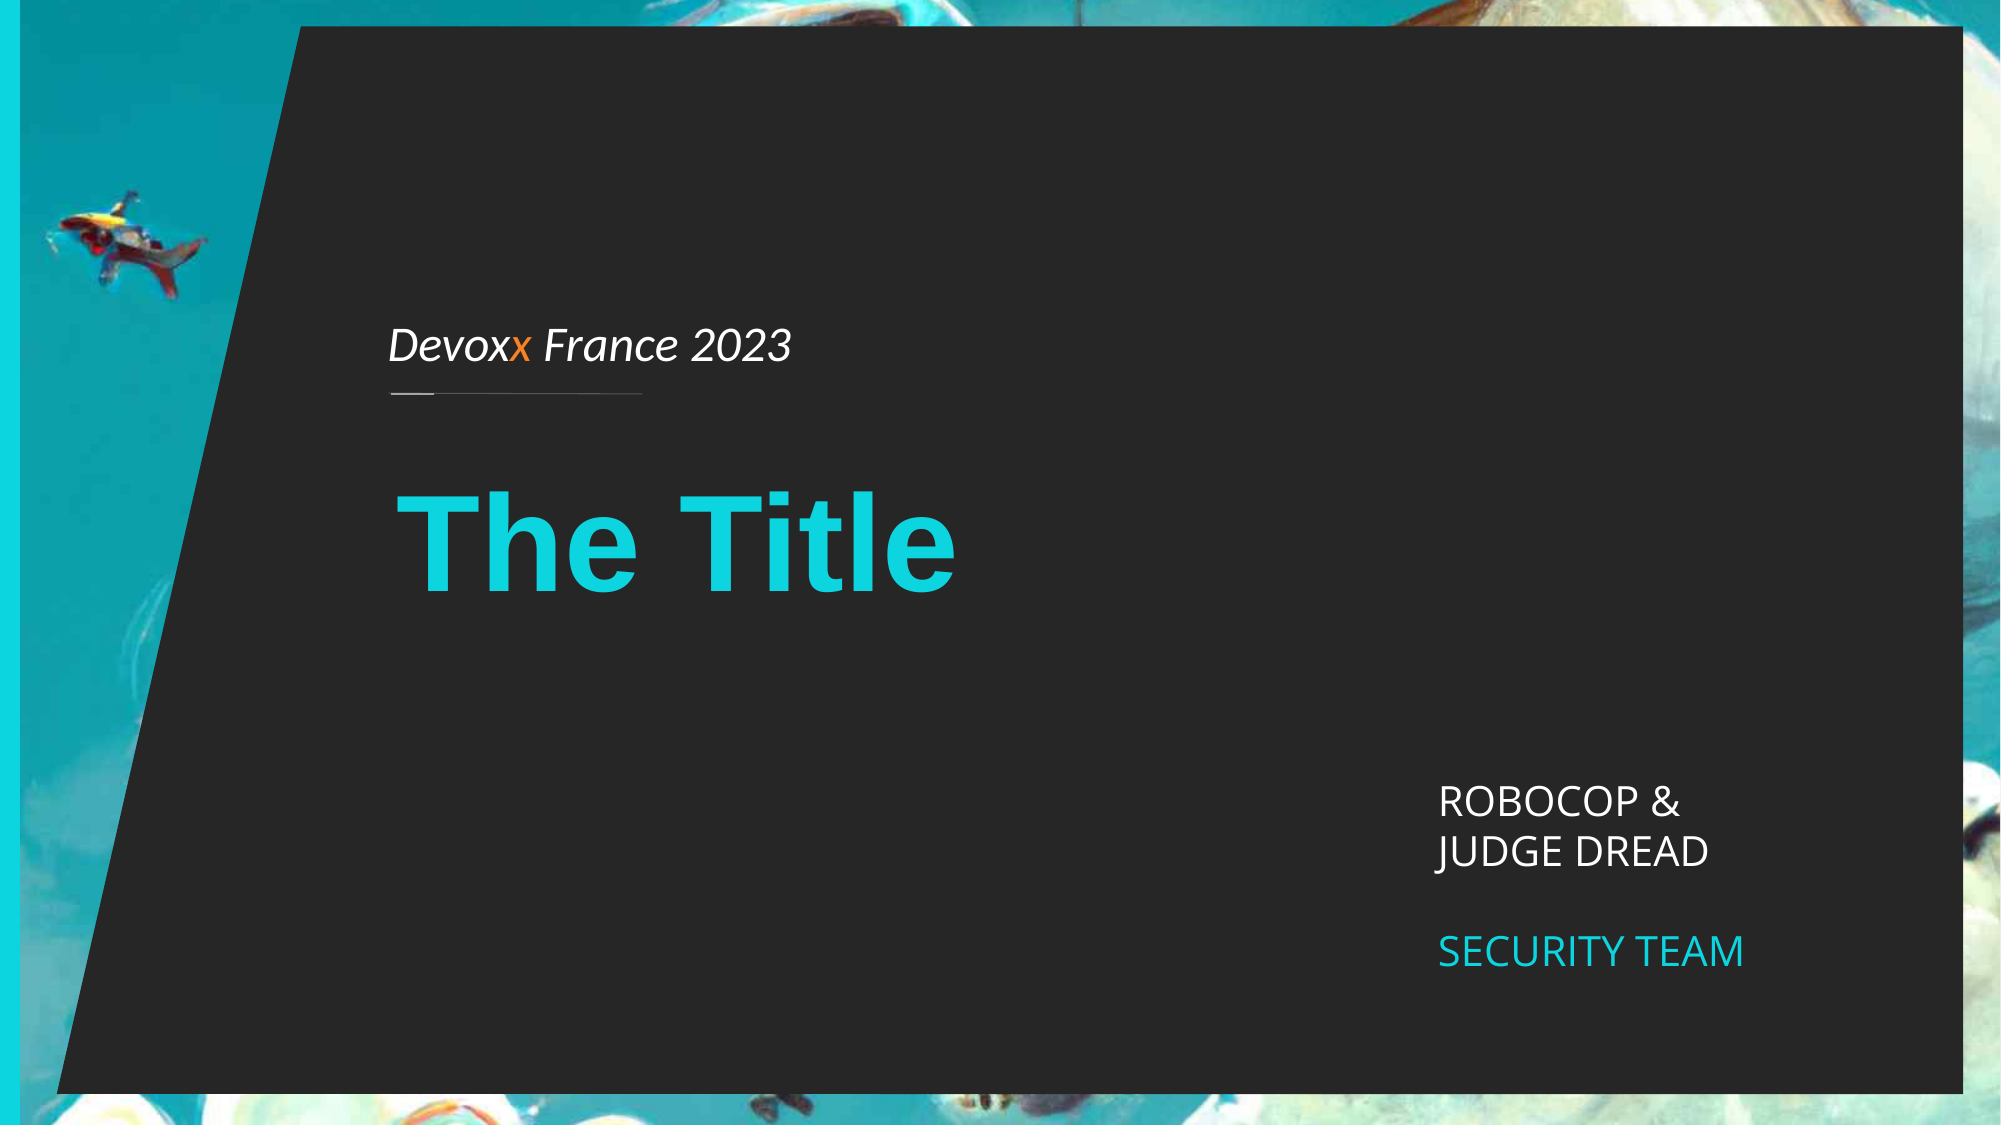

Devoxx France 2023
The Title
ROBOCOP &
JUDGE DREAD

SECURITY TEAM